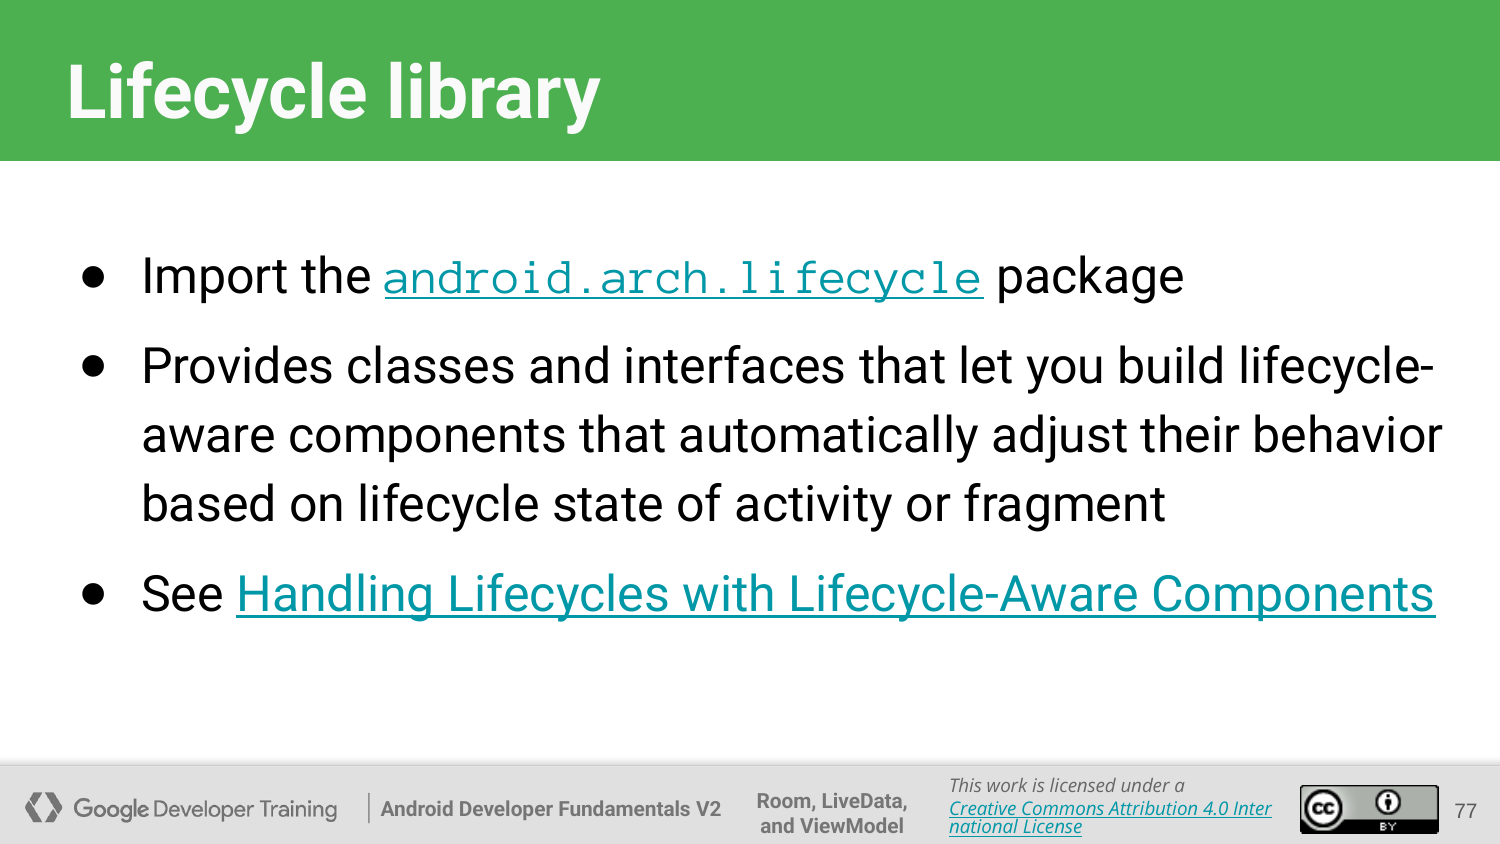

# Lifecycle library

Import the android.arch.lifecycle package
Provides classes and interfaces that let you build lifecycle-aware components that automatically adjust their behavior based on lifecycle state of activity or fragment
See Handling Lifecycles with Lifecycle-Aware Components
77